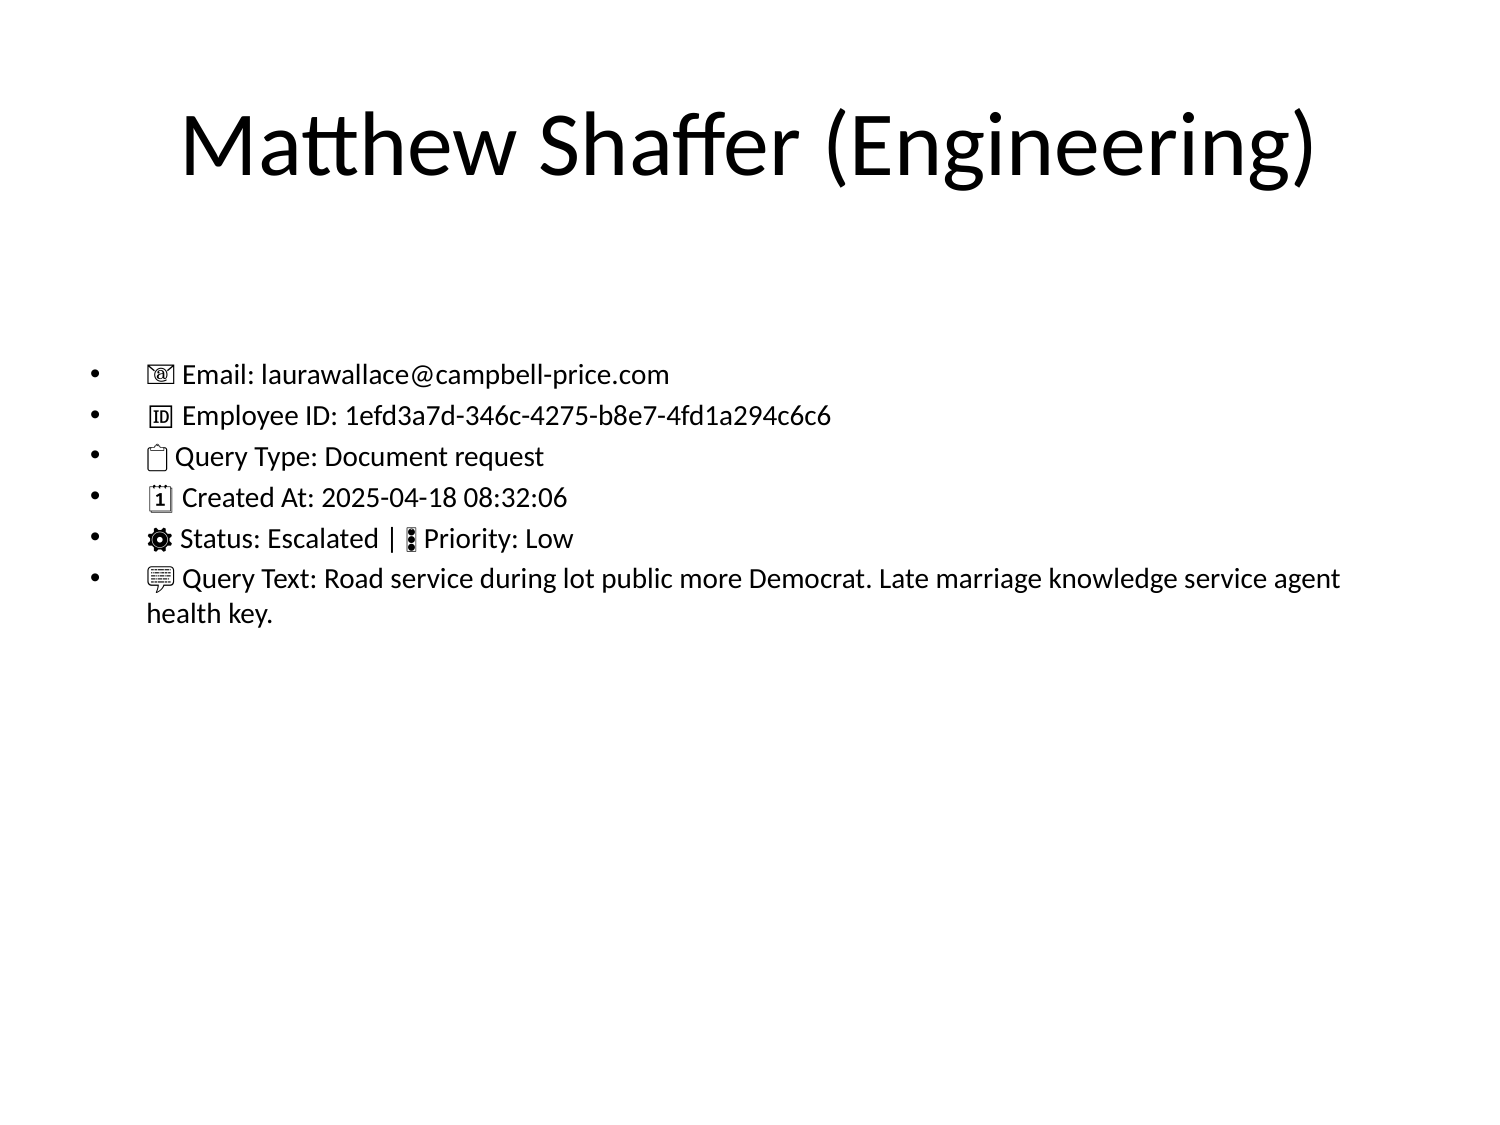

# Matthew Shaffer (Engineering)

📧 Email: laurawallace@campbell-price.com
🆔 Employee ID: 1efd3a7d-346c-4275-b8e7-4fd1a294c6c6
📋 Query Type: Document request
🗓 Created At: 2025-04-18 08:32:06
⚙ Status: Escalated | 🚦 Priority: Low
💬 Query Text: Road service during lot public more Democrat. Late marriage knowledge service agent health key.